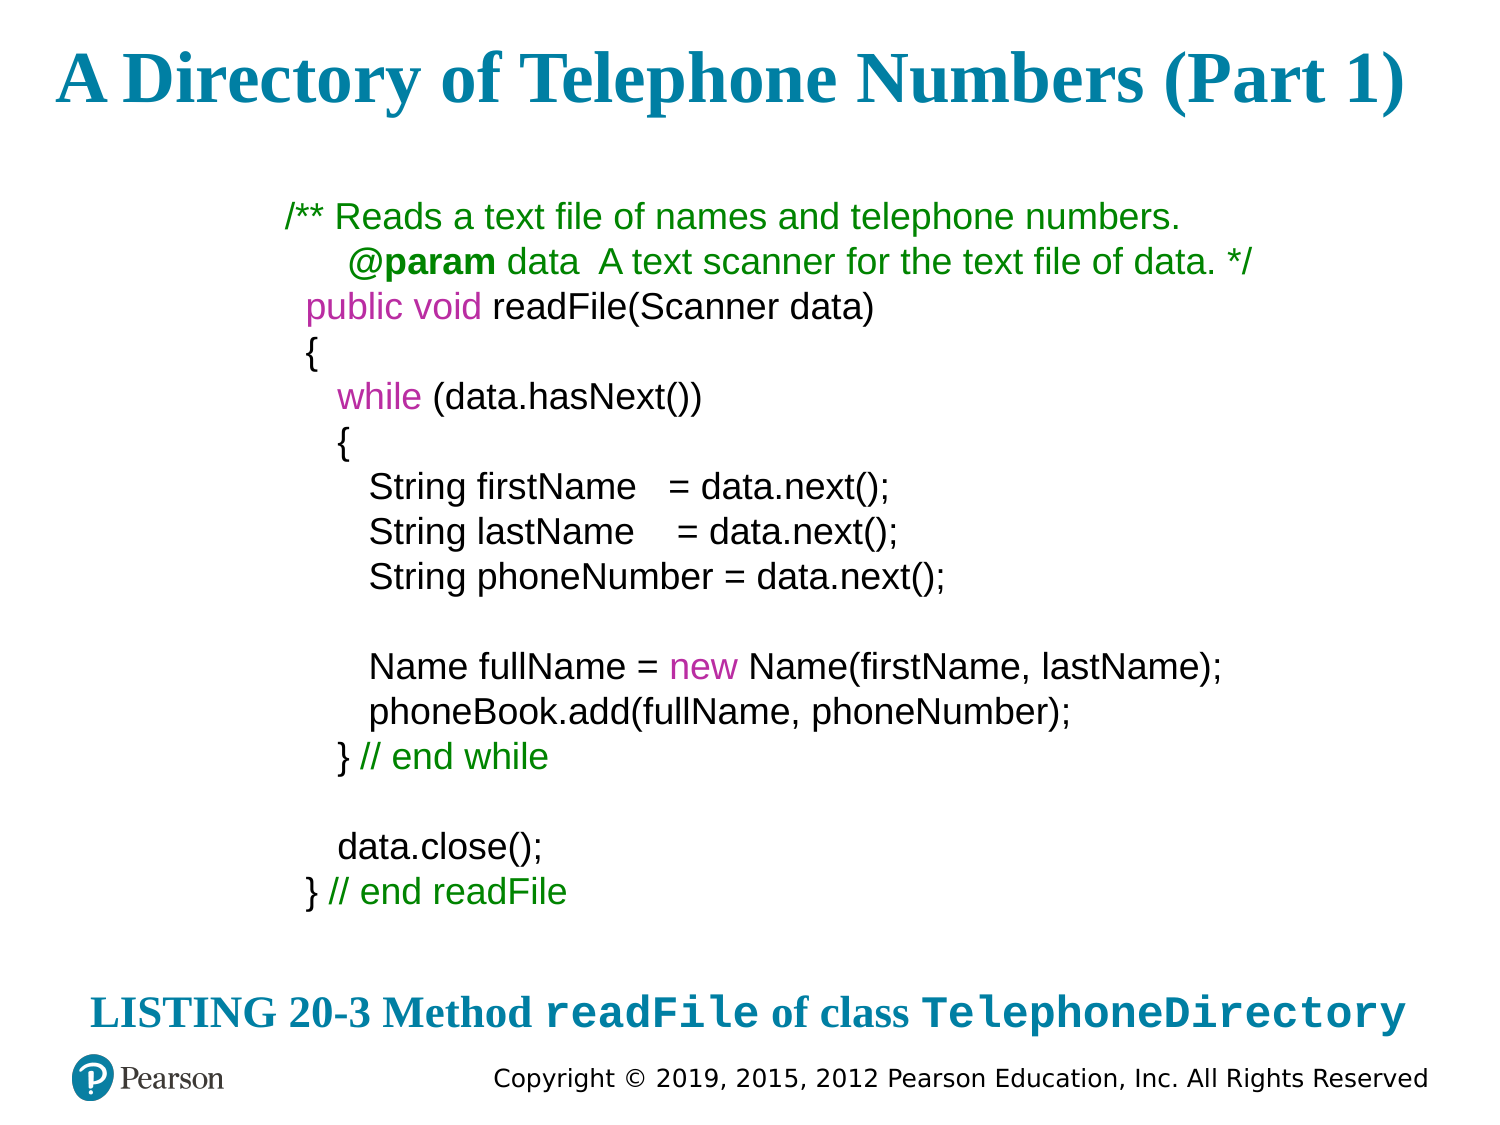

# A Directory of Telephone Numbers (Part 1)
 /** Reads a text file of names and telephone numbers.
       @param data  A text scanner for the text file of data. */
   public void readFile(Scanner data)
   {
      while (data.hasNext())
      {
         String firstName   = data.next();
         String lastName    = data.next();
         String phoneNumber = data.next();

         Name fullName = new Name(firstName, lastName);
         phoneBook.add(fullName, phoneNumber);
      } // end while

      data.close();
   } // end readFile
LISTING 20-3 Method readFile of class TelephoneDirectory